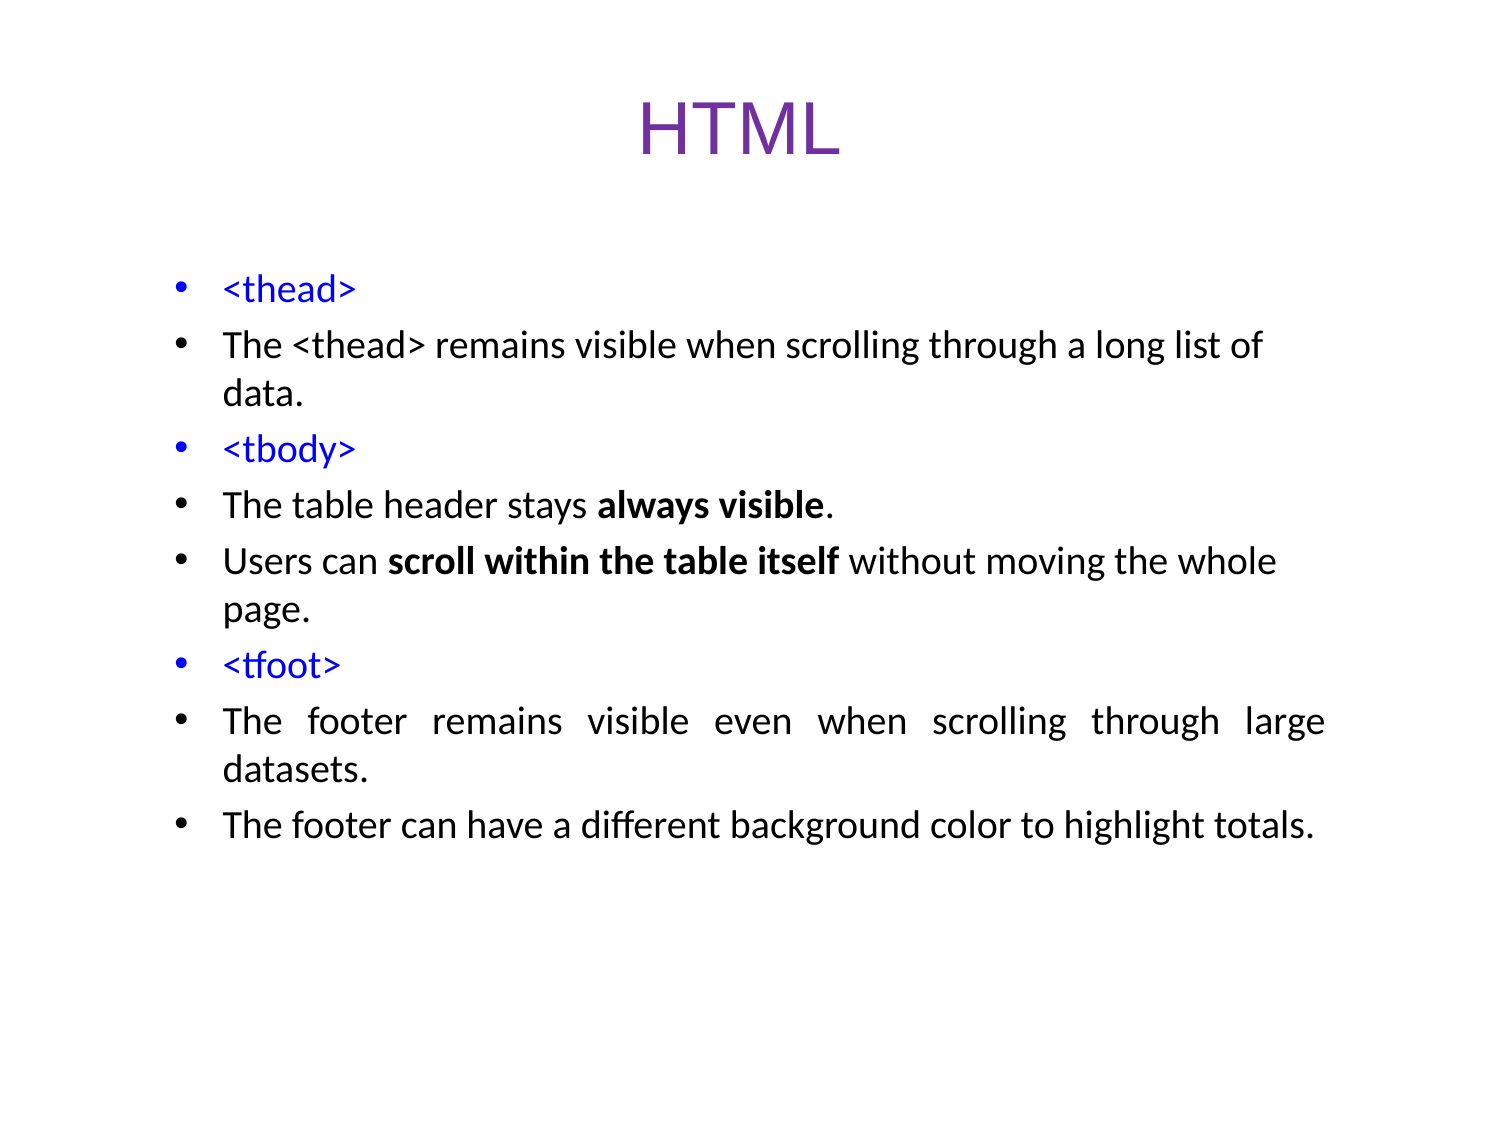

HTML
<thead>
The <thead> remains visible when scrolling through a long list of data.
<tbody>
The table header stays always visible.
Users can scroll within the table itself without moving the whole page.
<tfoot>
The footer remains visible even when scrolling through large datasets.
The footer can have a different background color to highlight totals.